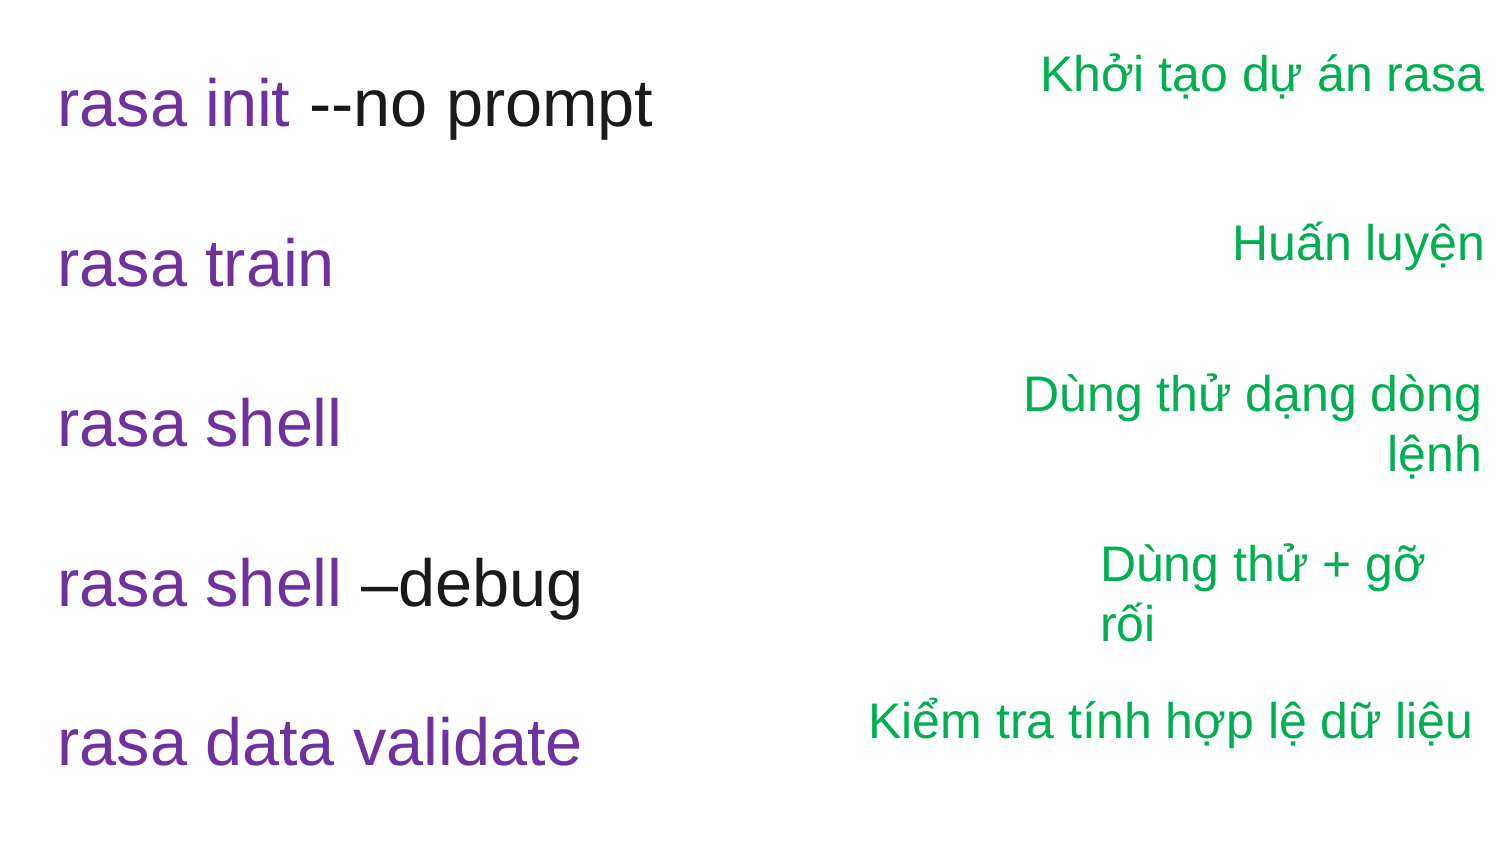

rasa init --no prompt
rasa train
rasa shell
rasa shell –debug
rasa data validate
Khởi tạo dự án rasa
Huấn luyện
Dùng thử dạng dòng lệnh
Dùng thử + gỡ rối
Kiểm tra tính hợp lệ dữ liệu